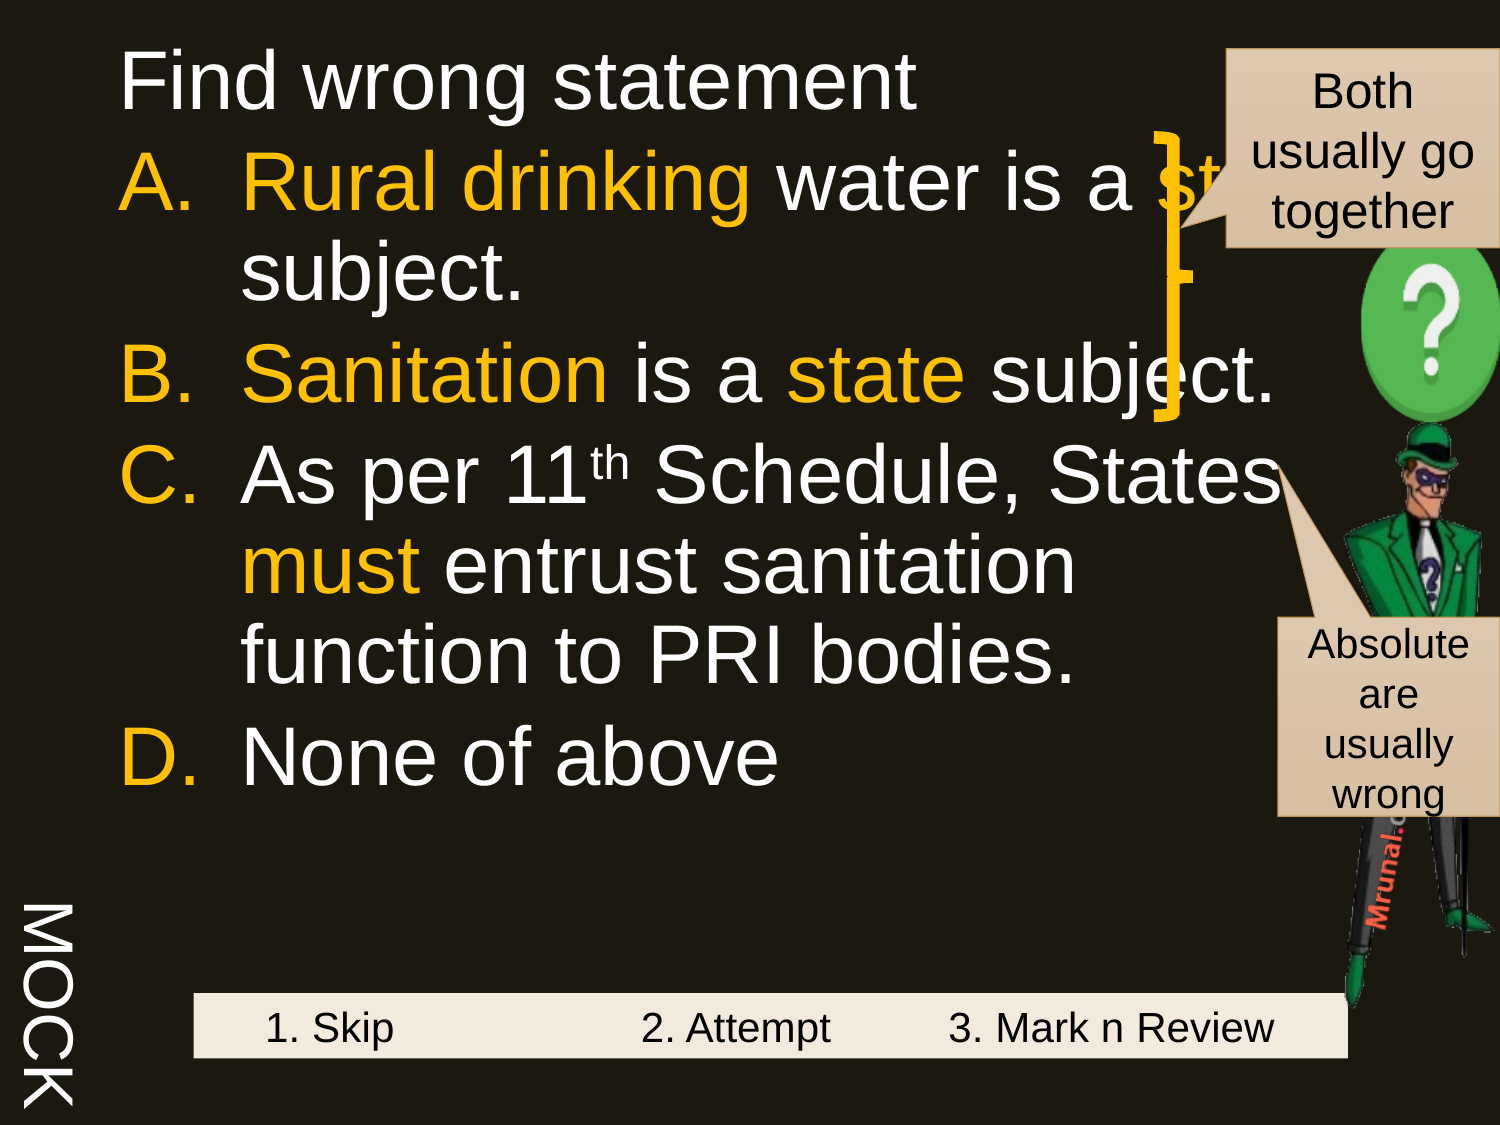

MOCK
Find wrong statement
Rural drinking water is a state subject.
Sanitation is a state subject.
As per 11th Schedule, States must entrust sanitation function to PRI bodies.
None of above
Both usually go together

Absolute are usually wrong